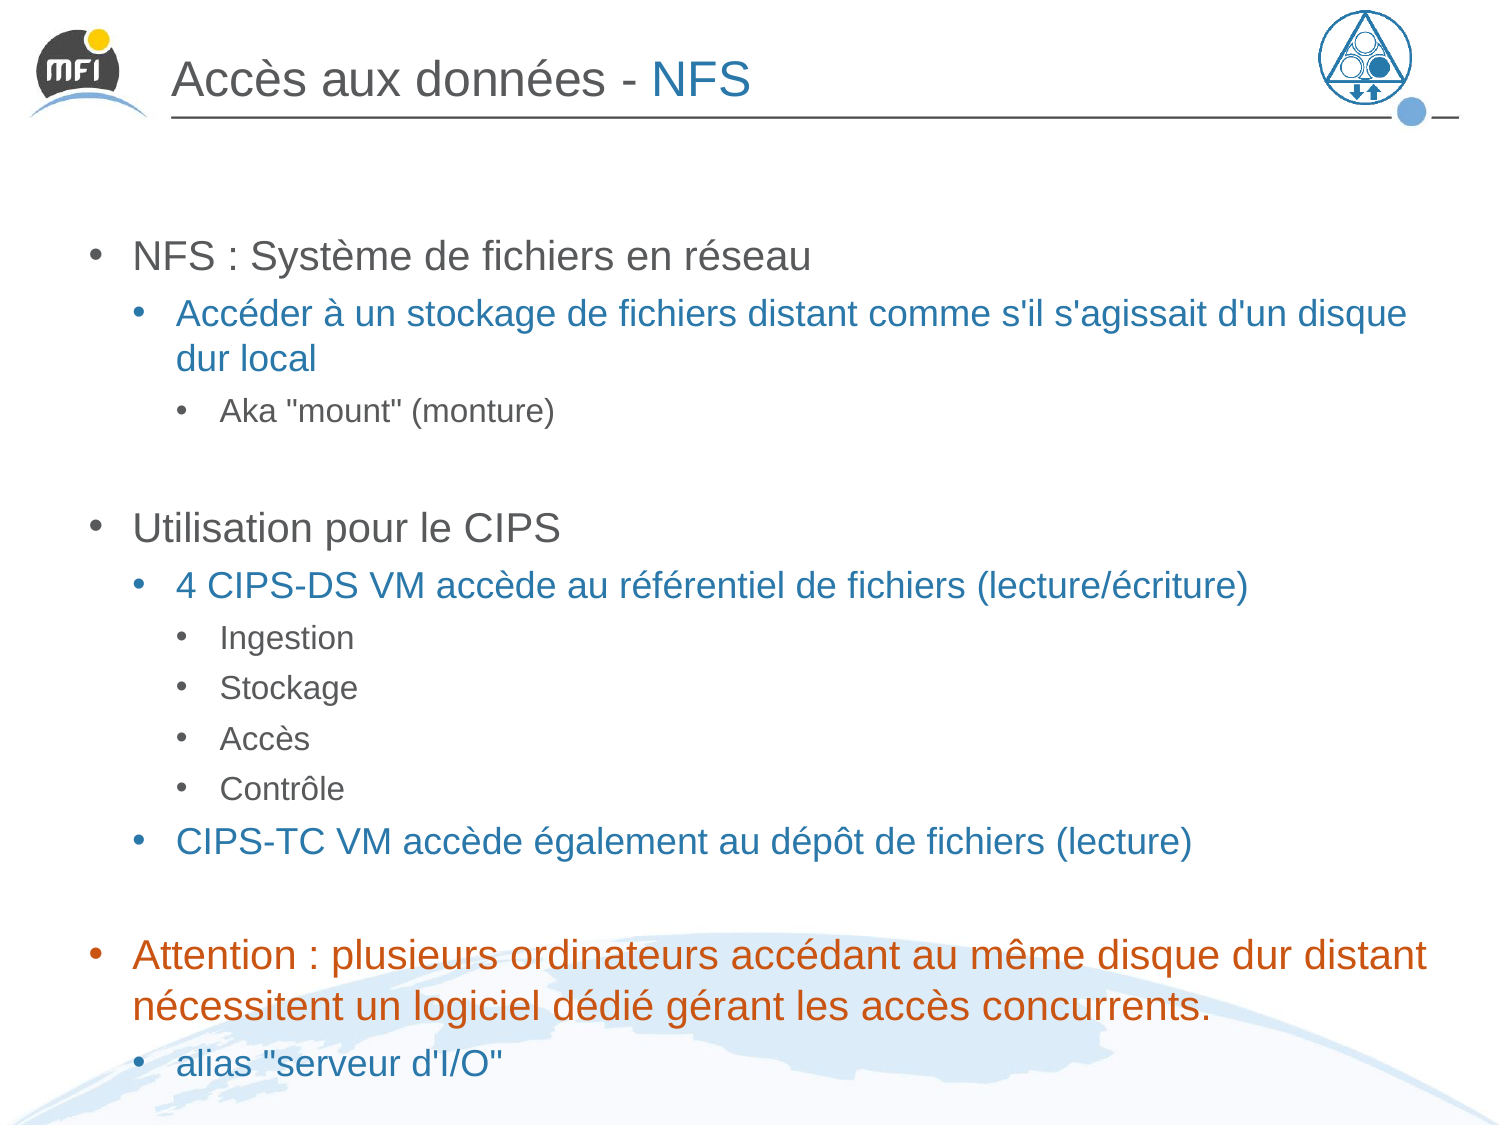

# Accès aux données - NFS

NFS : Système de fichiers en réseau
Accéder à un stockage de fichiers distant comme s'il s'agissait d'un disque dur local
Aka "mount" (monture)

Utilisation pour le CIPS
4 CIPS-DS VM accède au référentiel de fichiers (lecture/écriture)
Ingestion
Stockage
Accès
Contrôle
CIPS-TC VM accède également au dépôt de fichiers (lecture)

Attention : plusieurs ordinateurs accédant au même disque dur distant nécessitent un logiciel dédié gérant les accès concurrents.
alias "serveur d'I/O"